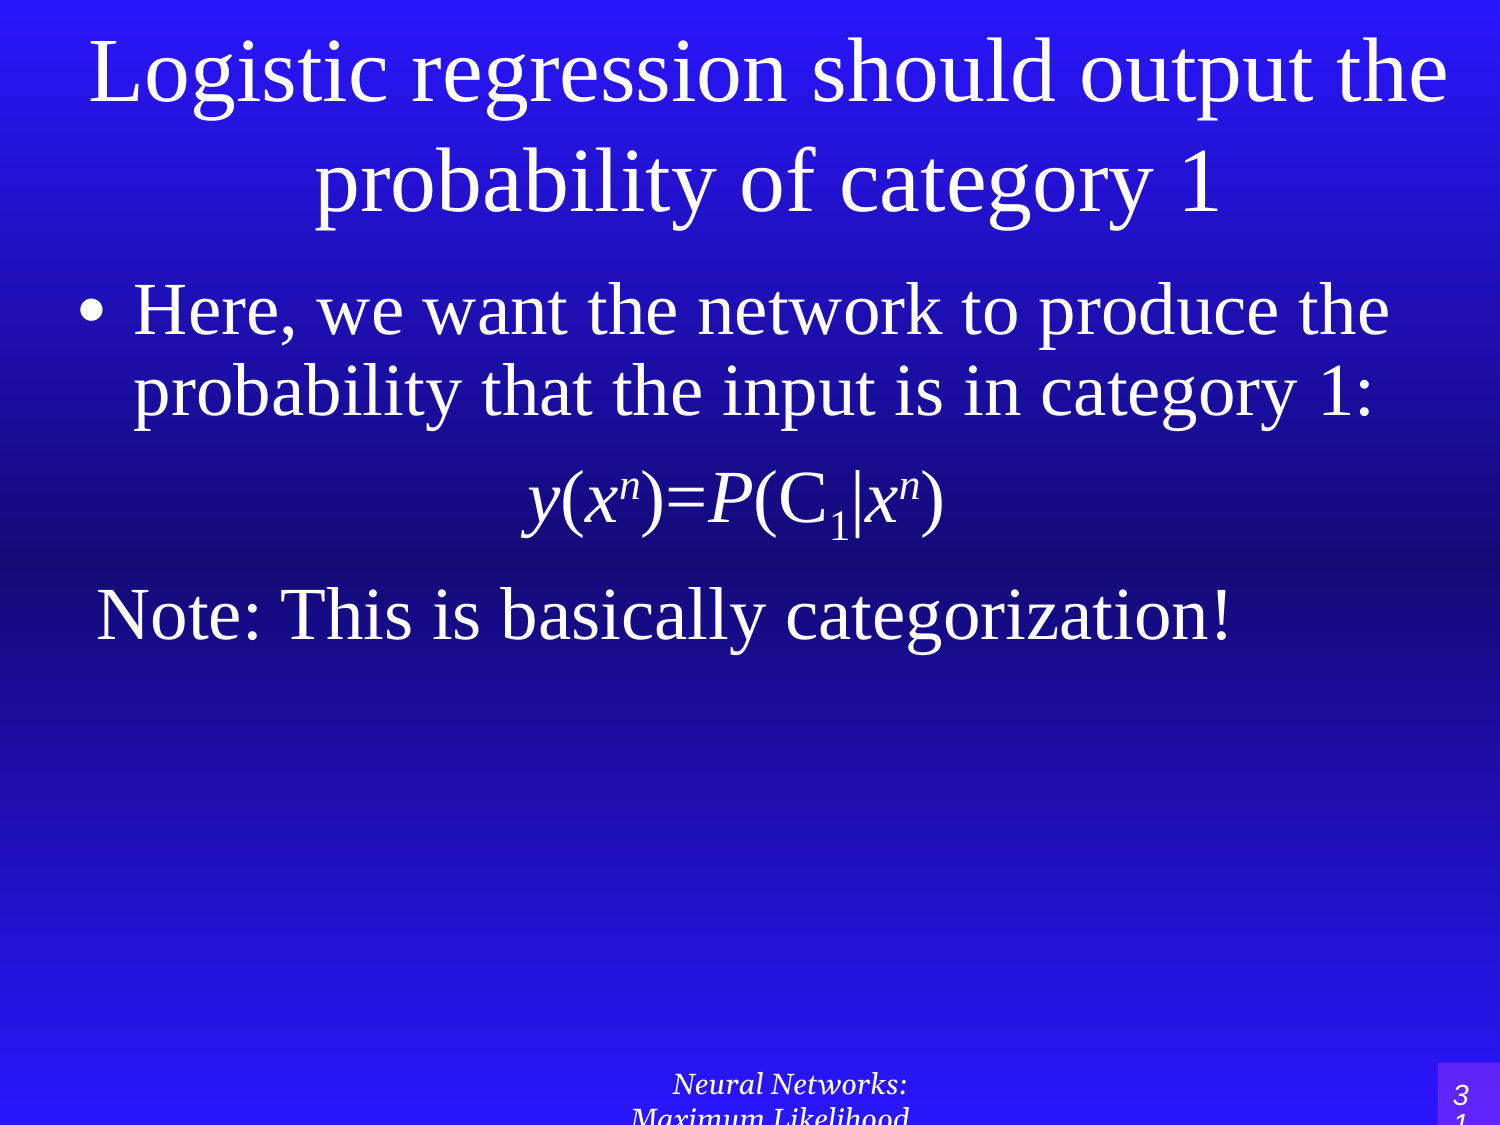

# Logistic regression should output the probability of category 1
Here, we want the network to produce the probability that the input is in category 1:
       			y(xn)=P(C1|xn)
 Note: This is basically categorization!

31
Neural Networks: Maximum Likelihood